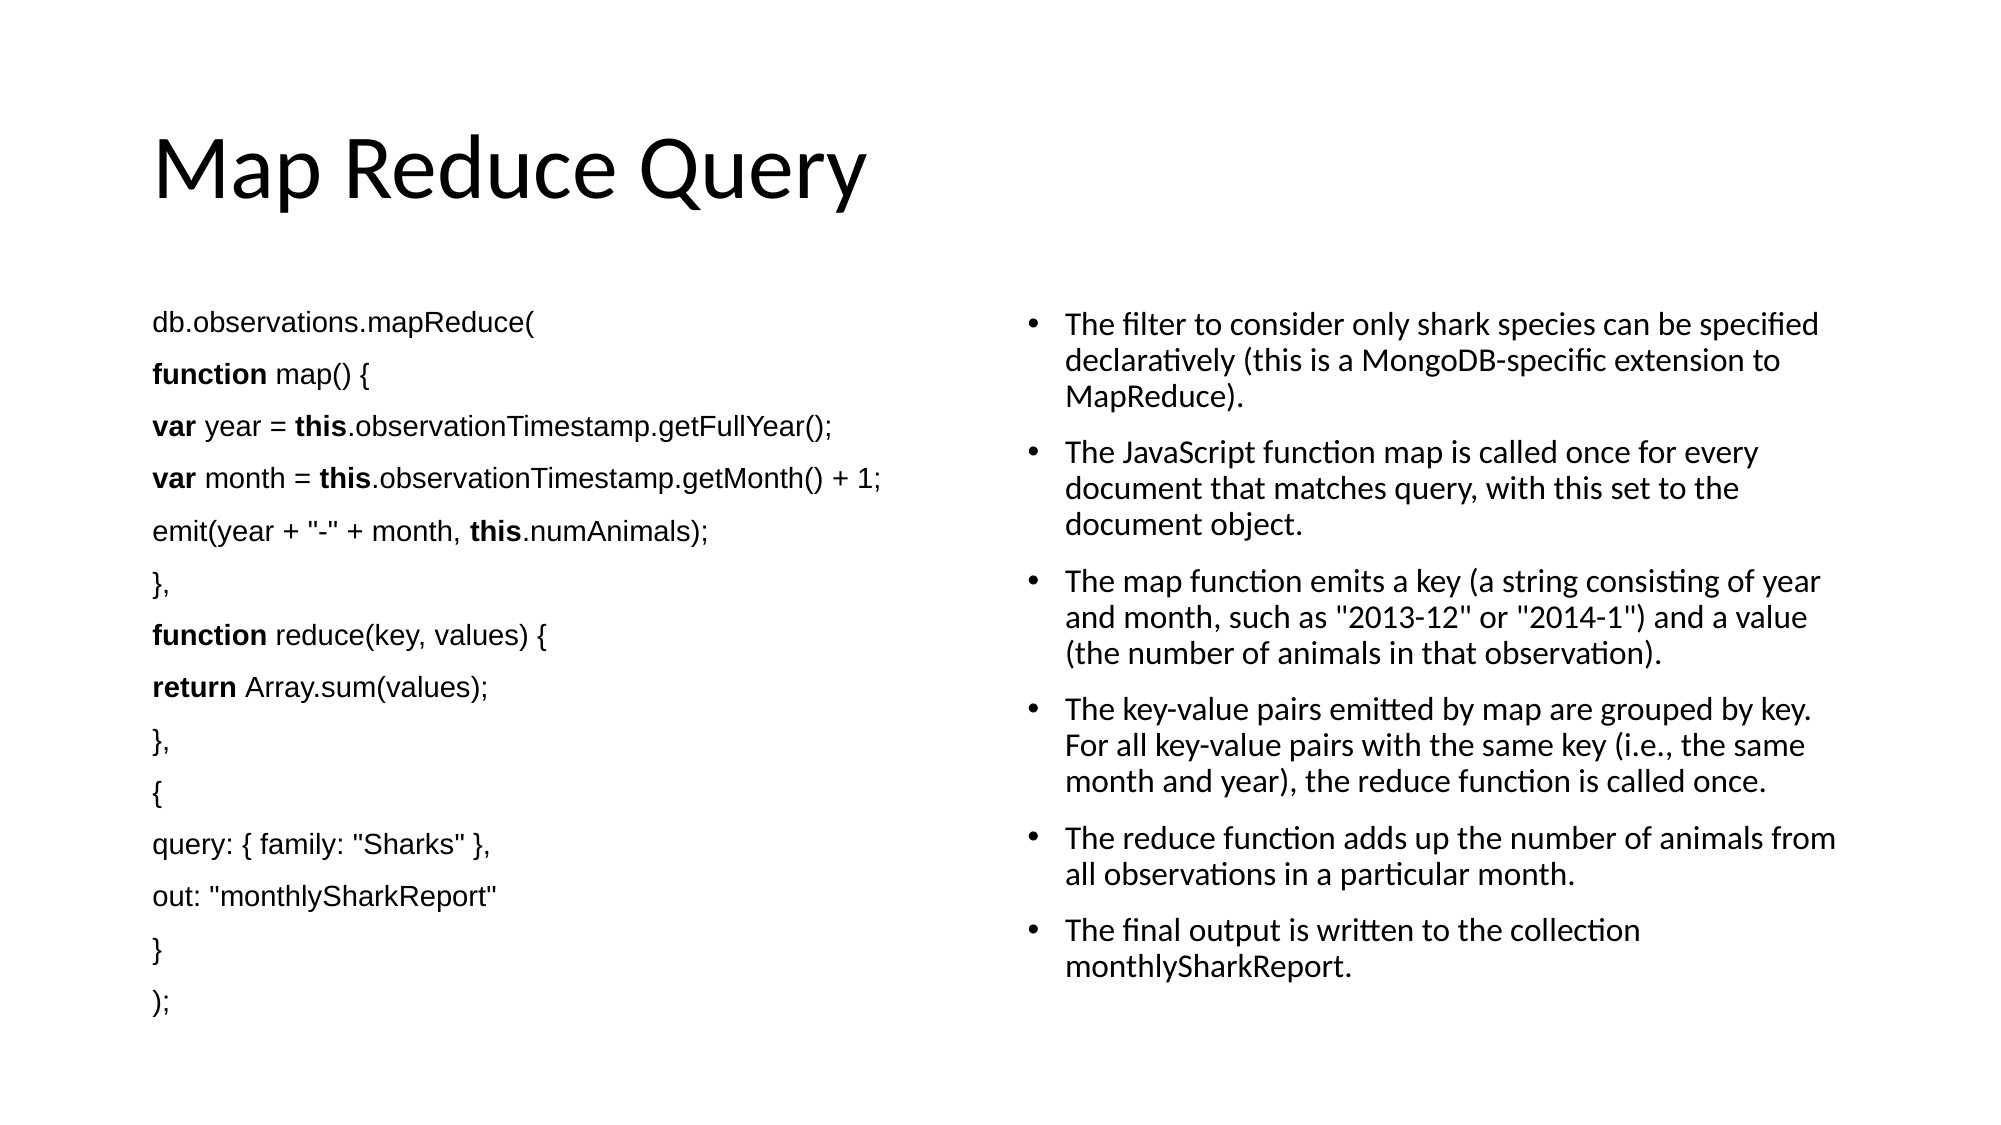

# Map Reduce Query
db.observations.mapReduce(
function map() {
var year = this.observationTimestamp.getFullYear();
var month = this.observationTimestamp.getMonth() + 1;
emit(year + "-" + month, this.numAnimals);
},
function reduce(key, values) {
return Array.sum(values);
},
{
query: { family: "Sharks" },
out: "monthlySharkReport"
}
);
The filter to consider only shark species can be specified declaratively (this is a MongoDB-specific extension to MapReduce).
The JavaScript function map is called once for every document that matches query, with this set to the document object.
The map function emits a key (a string consisting of year and month, such as "2013-12" or "2014-1") and a value (the number of animals in that observation).
The key-value pairs emitted by map are grouped by key. For all key-value pairs with the same key (i.e., the same month and year), the reduce function is called once.
The reduce function adds up the number of animals from all observations in a particular month.
The final output is written to the collection monthlySharkReport.